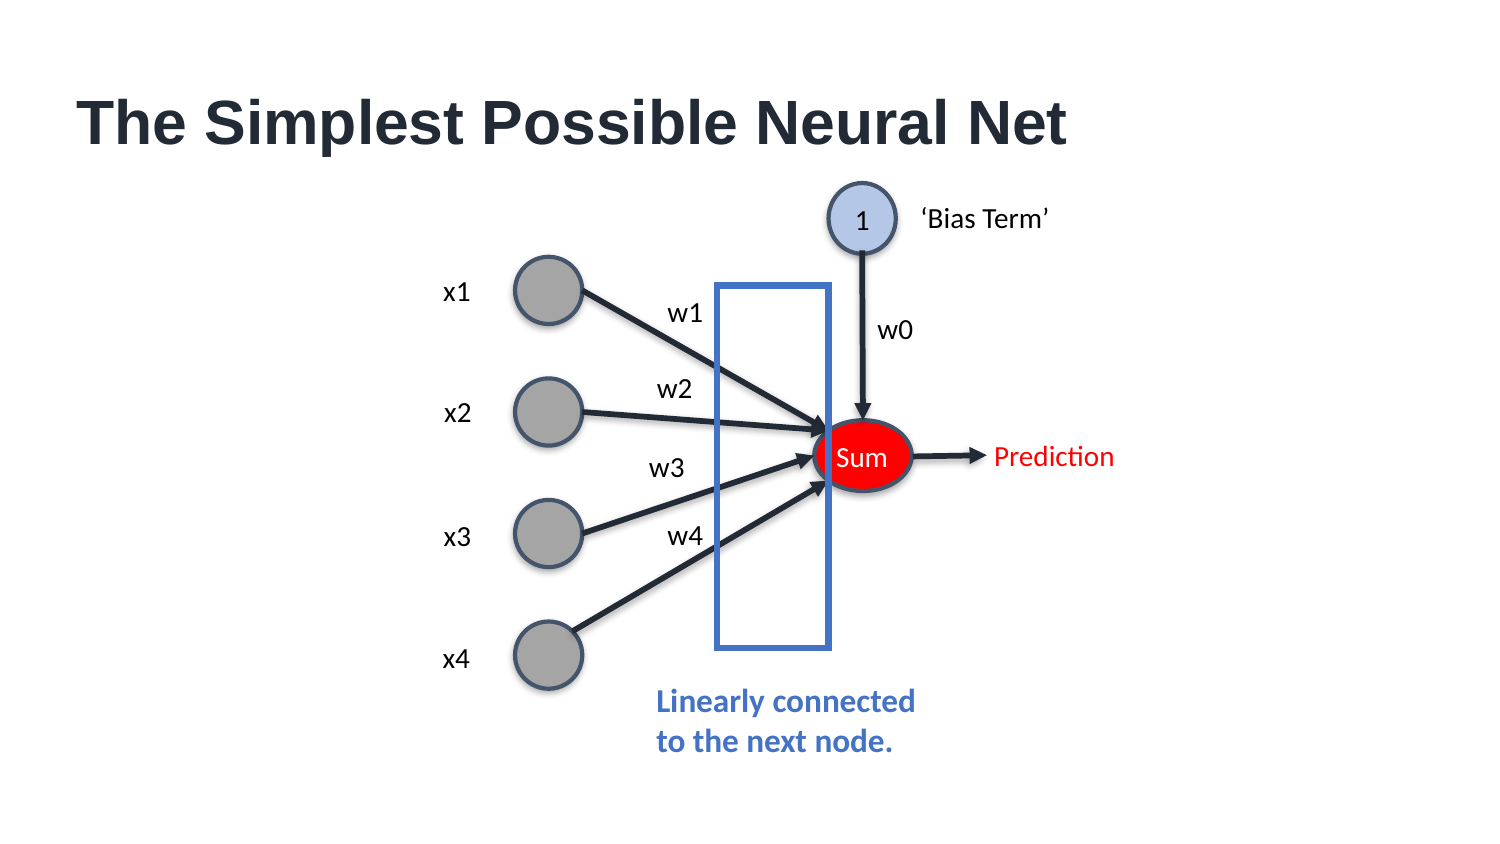

The Simplest Possible Neural Net
1
‘Bias Term’

x1
w1

w0
w2

x2
Sum
Prediction
w3

w4
x3

x4
Linearly connected to the next node.